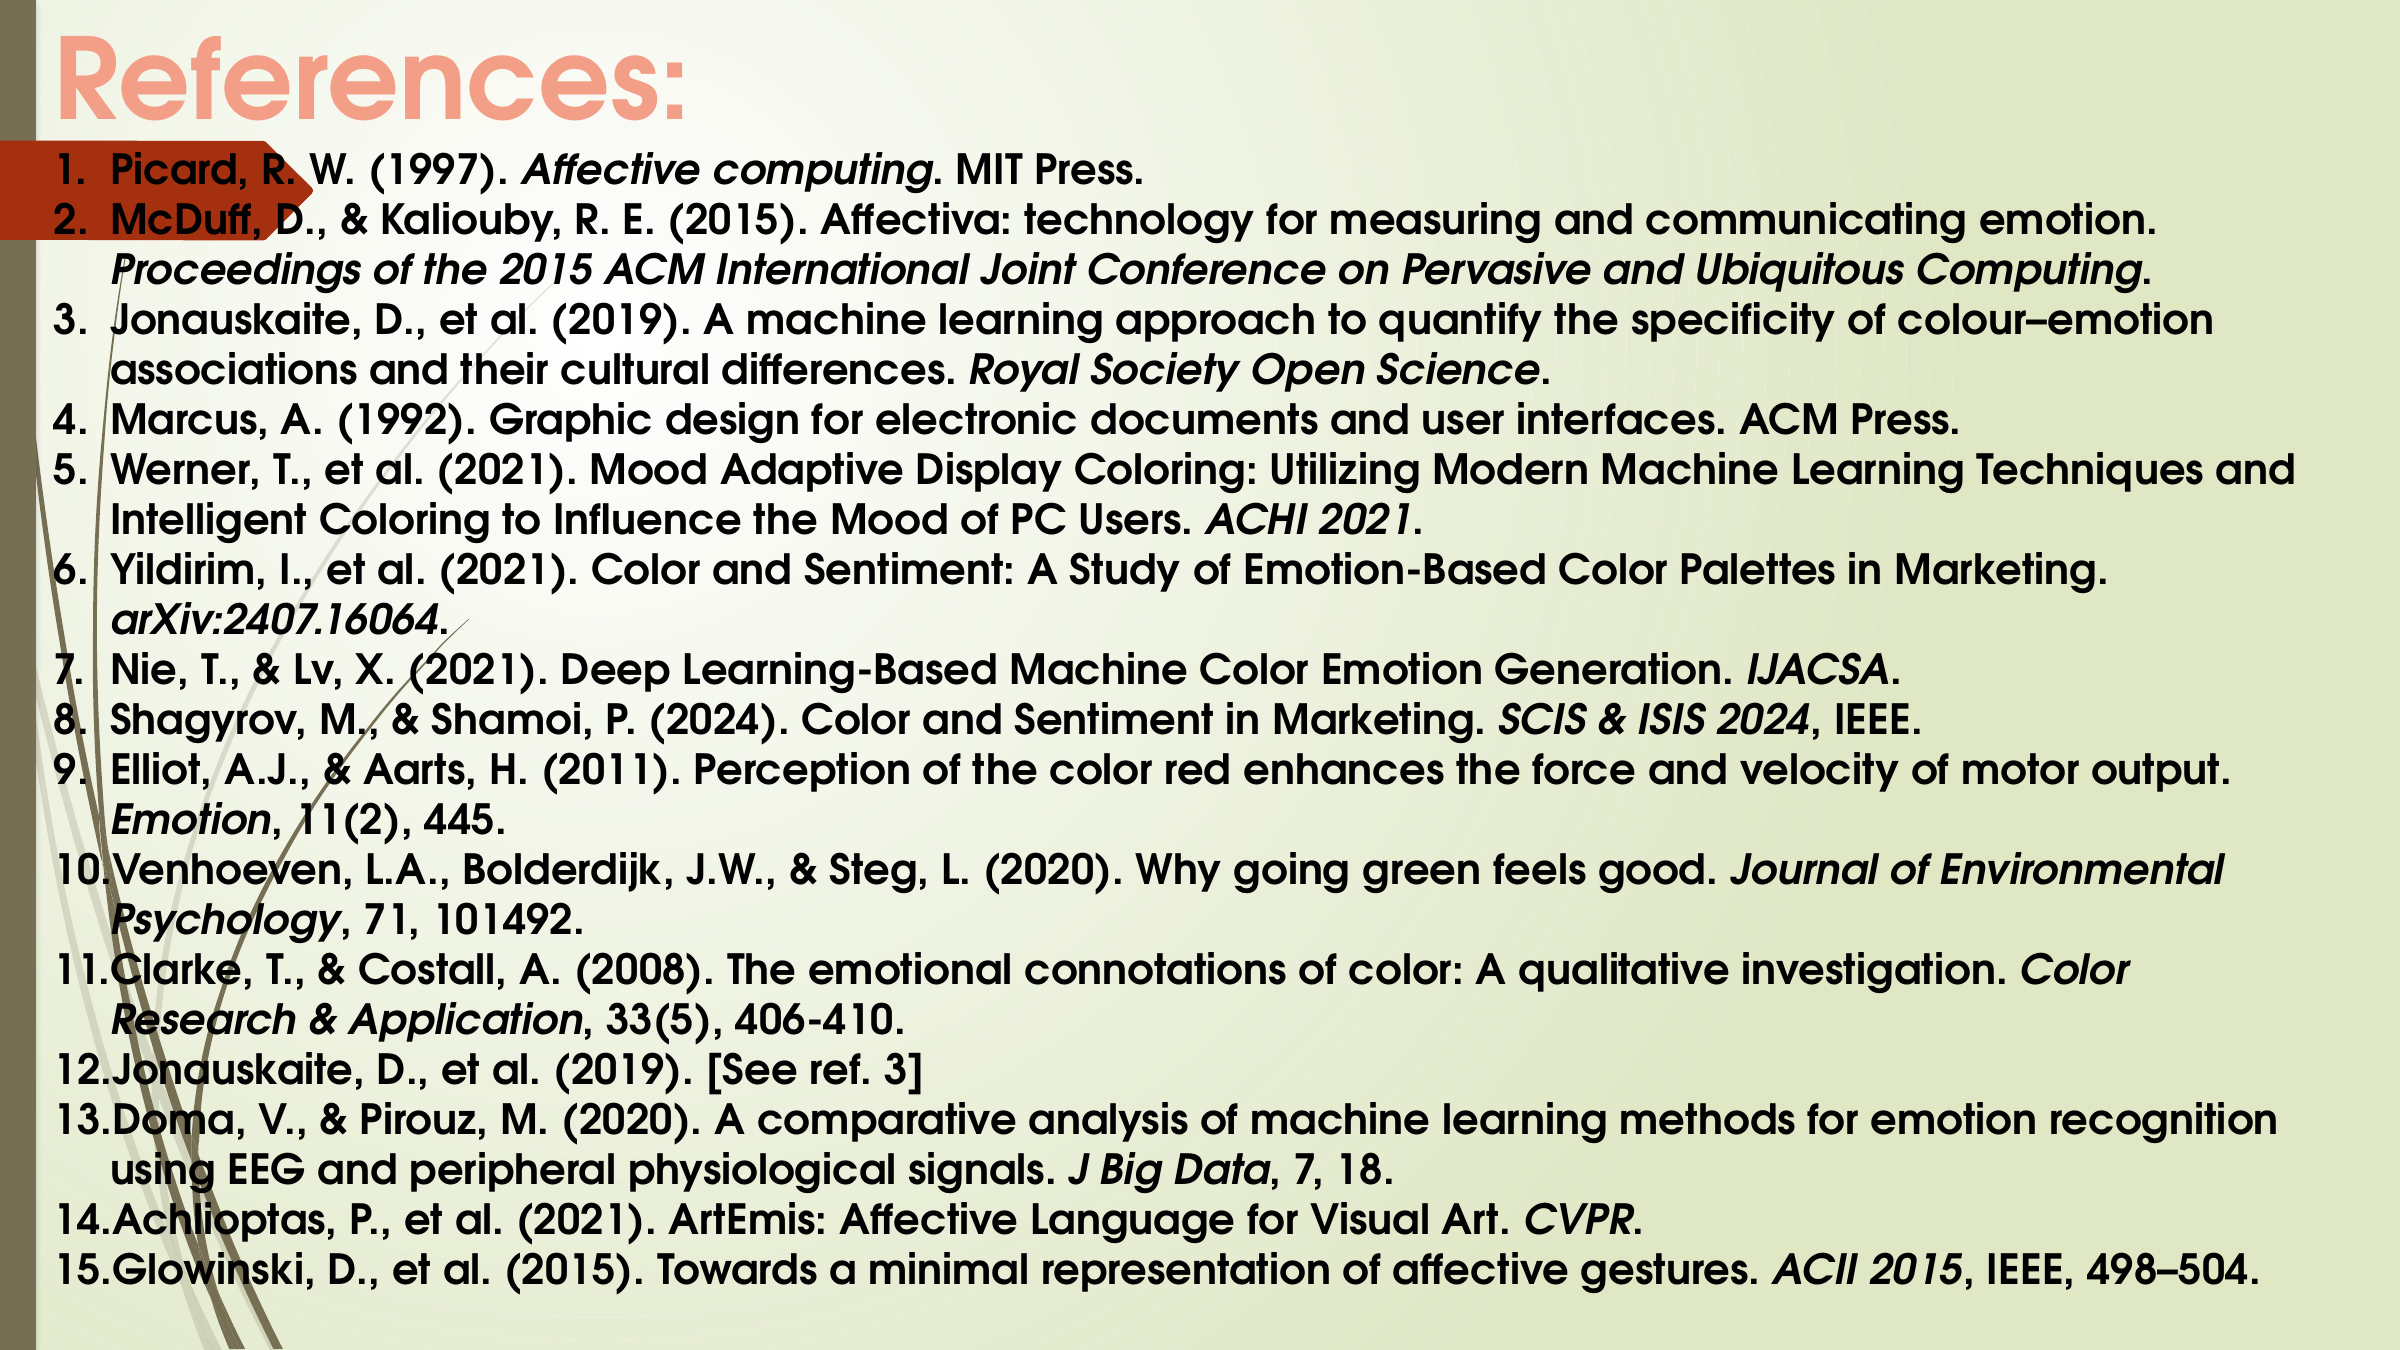

References:
Picard, R. W. (1997). Affective computing. MIT Press.
McDuff, D., & Kaliouby, R. E. (2015). Affectiva: technology for measuring and communicating emotion. Proceedings of the 2015 ACM International Joint Conference on Pervasive and Ubiquitous Computing.
Jonauskaite, D., et al. (2019). A machine learning approach to quantify the specificity of colour–emotion associations and their cultural differences. Royal Society Open Science.
Marcus, A. (1992). Graphic design for electronic documents and user interfaces. ACM Press.
Werner, T., et al. (2021). Mood Adaptive Display Coloring: Utilizing Modern Machine Learning Techniques and Intelligent Coloring to Influence the Mood of PC Users. ACHI 2021.
Yildirim, I., et al. (2021). Color and Sentiment: A Study of Emotion-Based Color Palettes in Marketing. arXiv:2407.16064.
Nie, T., & Lv, X. (2021). Deep Learning-Based Machine Color Emotion Generation. IJACSA.
Shagyrov, M., & Shamoi, P. (2024). Color and Sentiment in Marketing. SCIS & ISIS 2024, IEEE.
Elliot, A.J., & Aarts, H. (2011). Perception of the color red enhances the force and velocity of motor output. Emotion, 11(2), 445.
Venhoeven, L.A., Bolderdijk, J.W., & Steg, L. (2020). Why going green feels good. Journal of Environmental Psychology, 71, 101492.
Clarke, T., & Costall, A. (2008). The emotional connotations of color: A qualitative investigation. Color Research & Application, 33(5), 406-410.
Jonauskaite, D., et al. (2019). [See ref. 3]
Doma, V., & Pirouz, M. (2020). A comparative analysis of machine learning methods for emotion recognition using EEG and peripheral physiological signals. J Big Data, 7, 18.
Achlioptas, P., et al. (2021). ArtEmis: Affective Language for Visual Art. CVPR.
Glowinski, D., et al. (2015). Towards a minimal representation of affective gestures. ACII 2015, IEEE, 498–504.